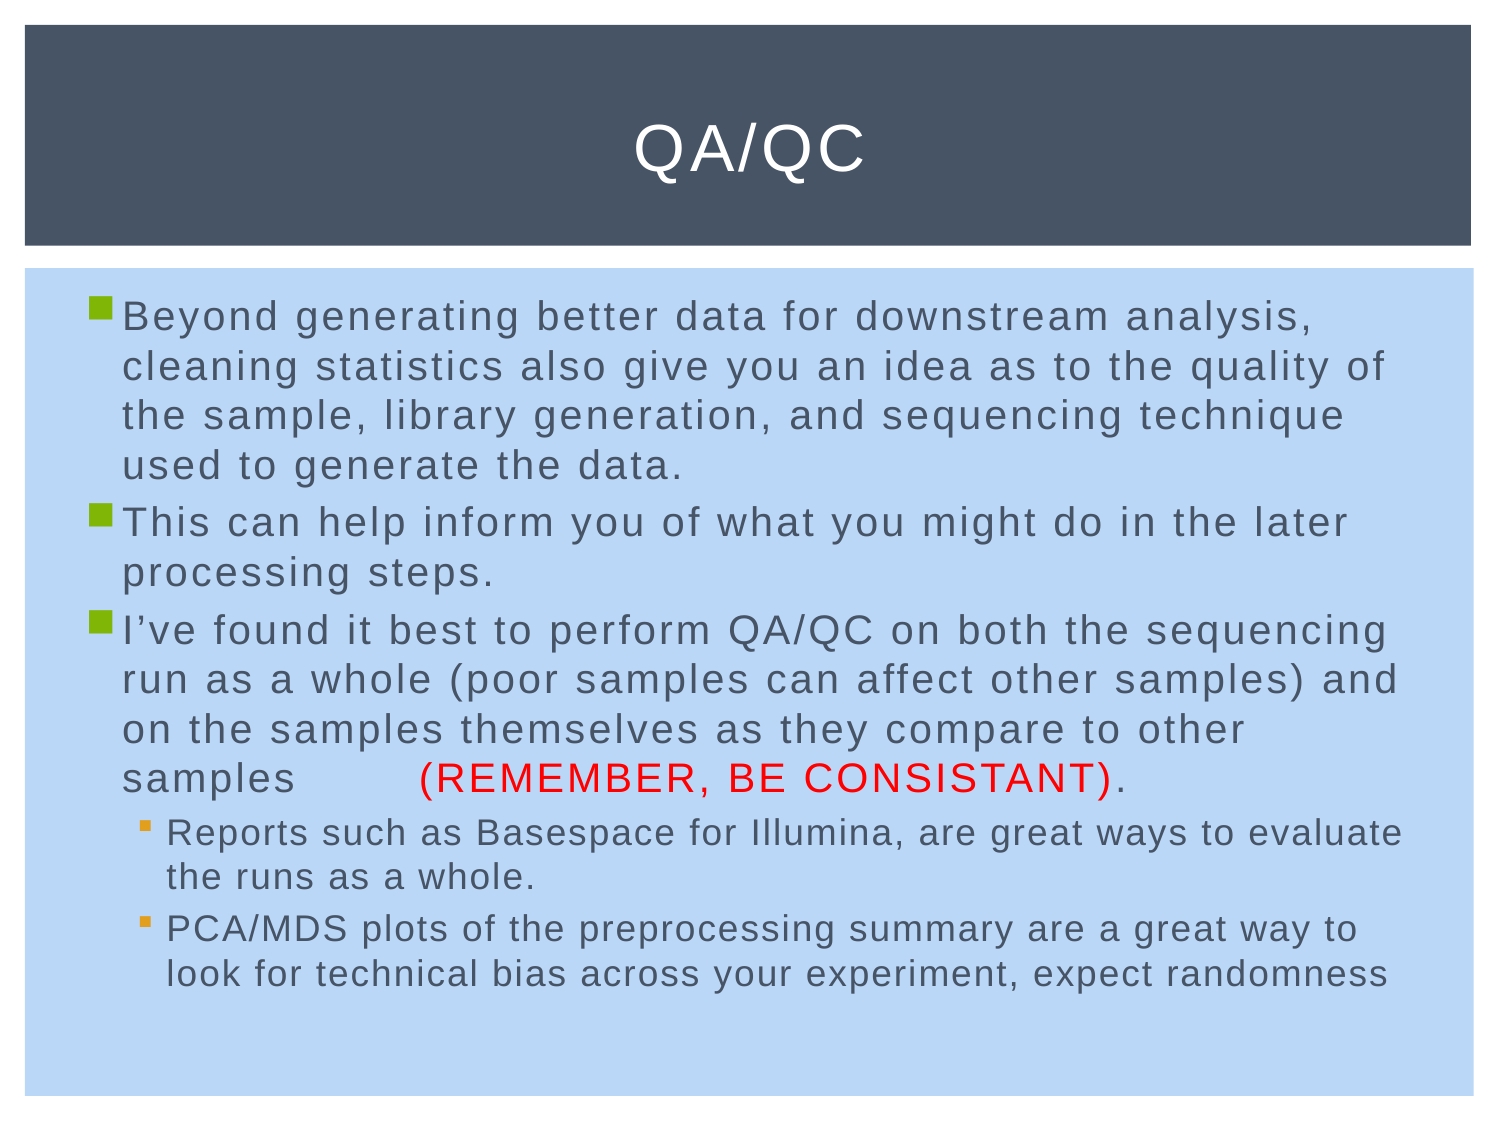

# QA/QC
Beyond generating better data for downstream analysis, cleaning statistics also give you an idea as to the quality of the sample, library generation, and sequencing technique used to generate the data.
This can help inform you of what you might do in the later processing steps.
I’ve found it best to perform QA/QC on both the sequencing run as a whole (poor samples can affect other samples) and on the samples themselves as they compare to other samples 		(REMEMBER, BE CONSISTANT).
Reports such as Basespace for Illumina, are great ways to evaluate the runs as a whole.
PCA/MDS plots of the preprocessing summary are a great way to look for technical bias across your experiment, expect randomness